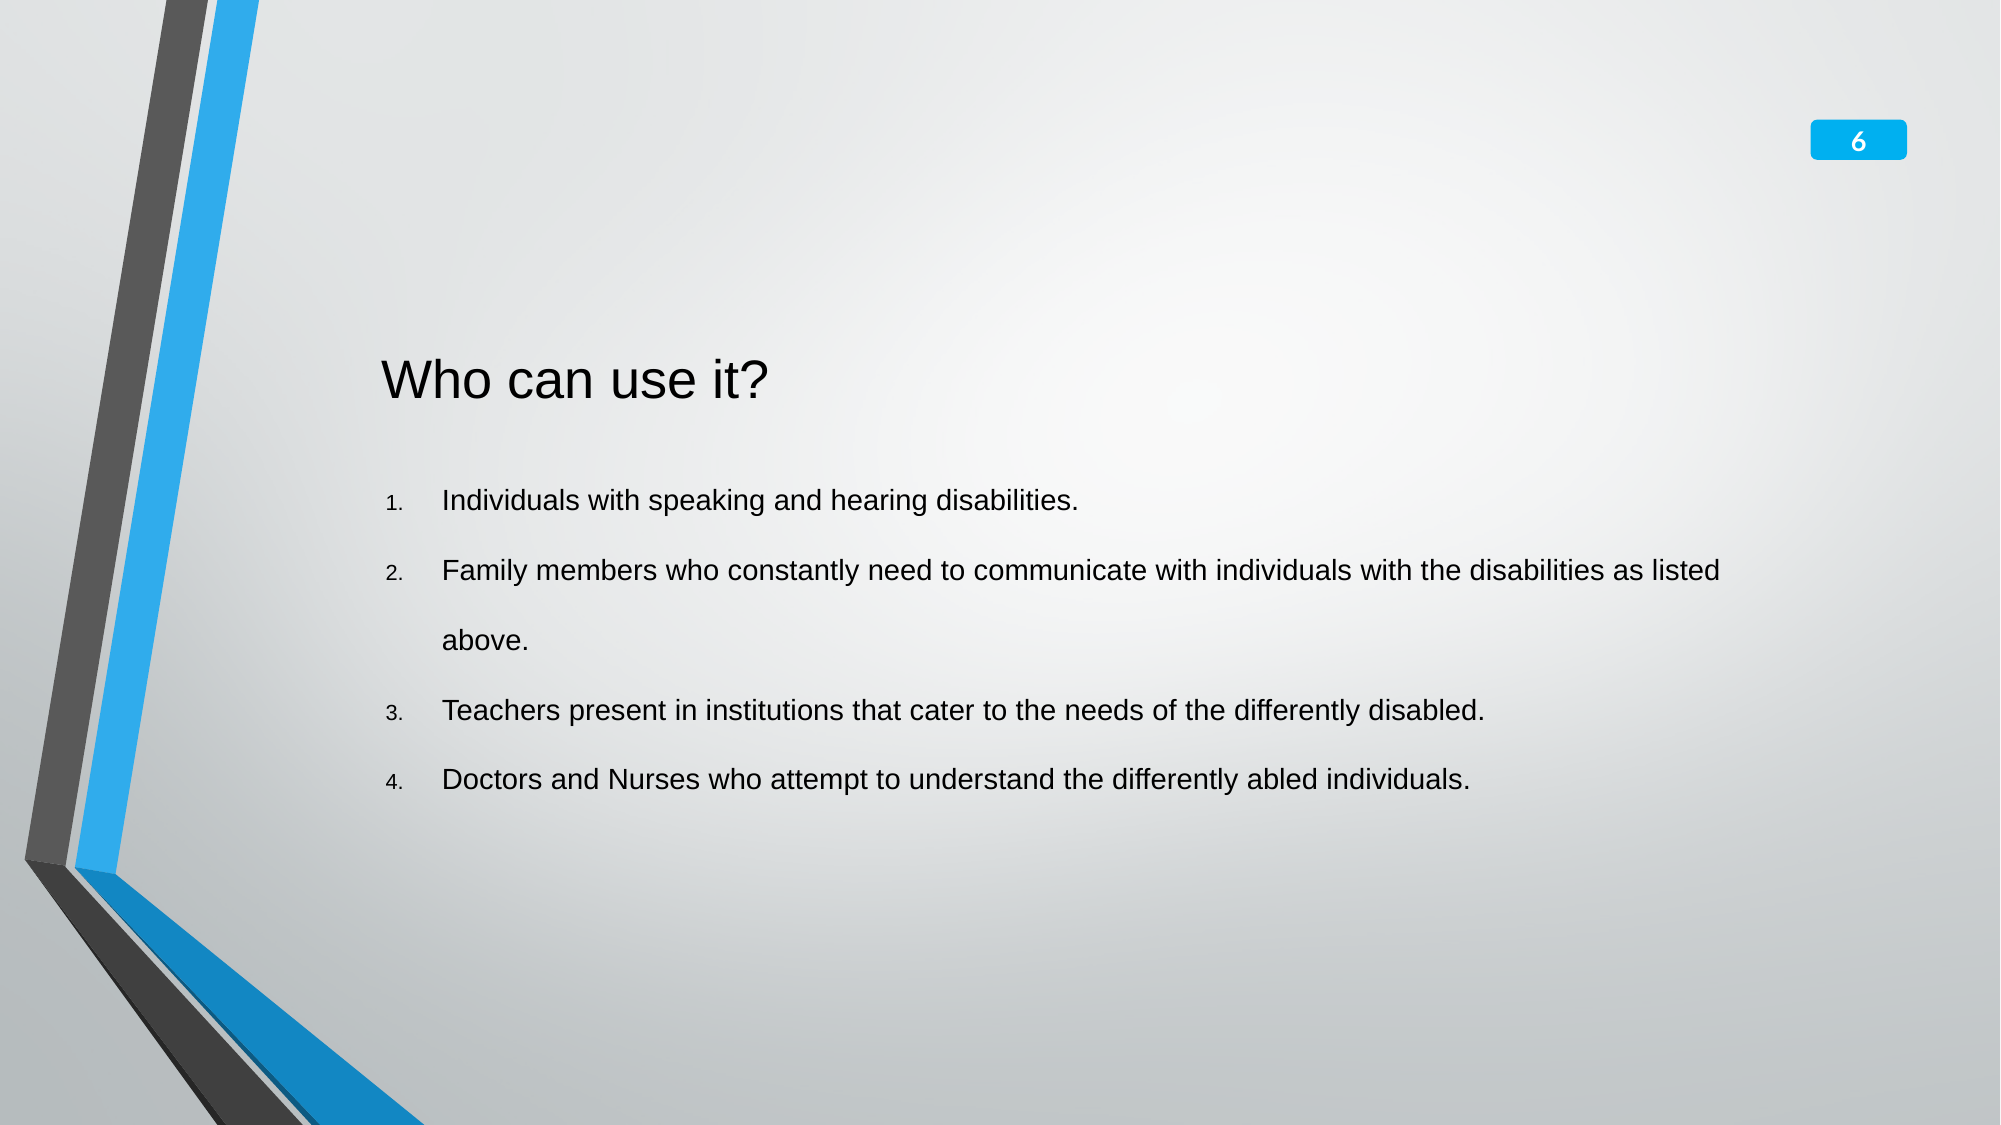

Who can use it?
Individuals with speaking and hearing disabilities.
Family members who constantly need to communicate with individuals with the disabilities as listed above.
Teachers present in institutions that cater to the needs of the differently disabled.
Doctors and Nurses who attempt to understand the differently abled individuals.